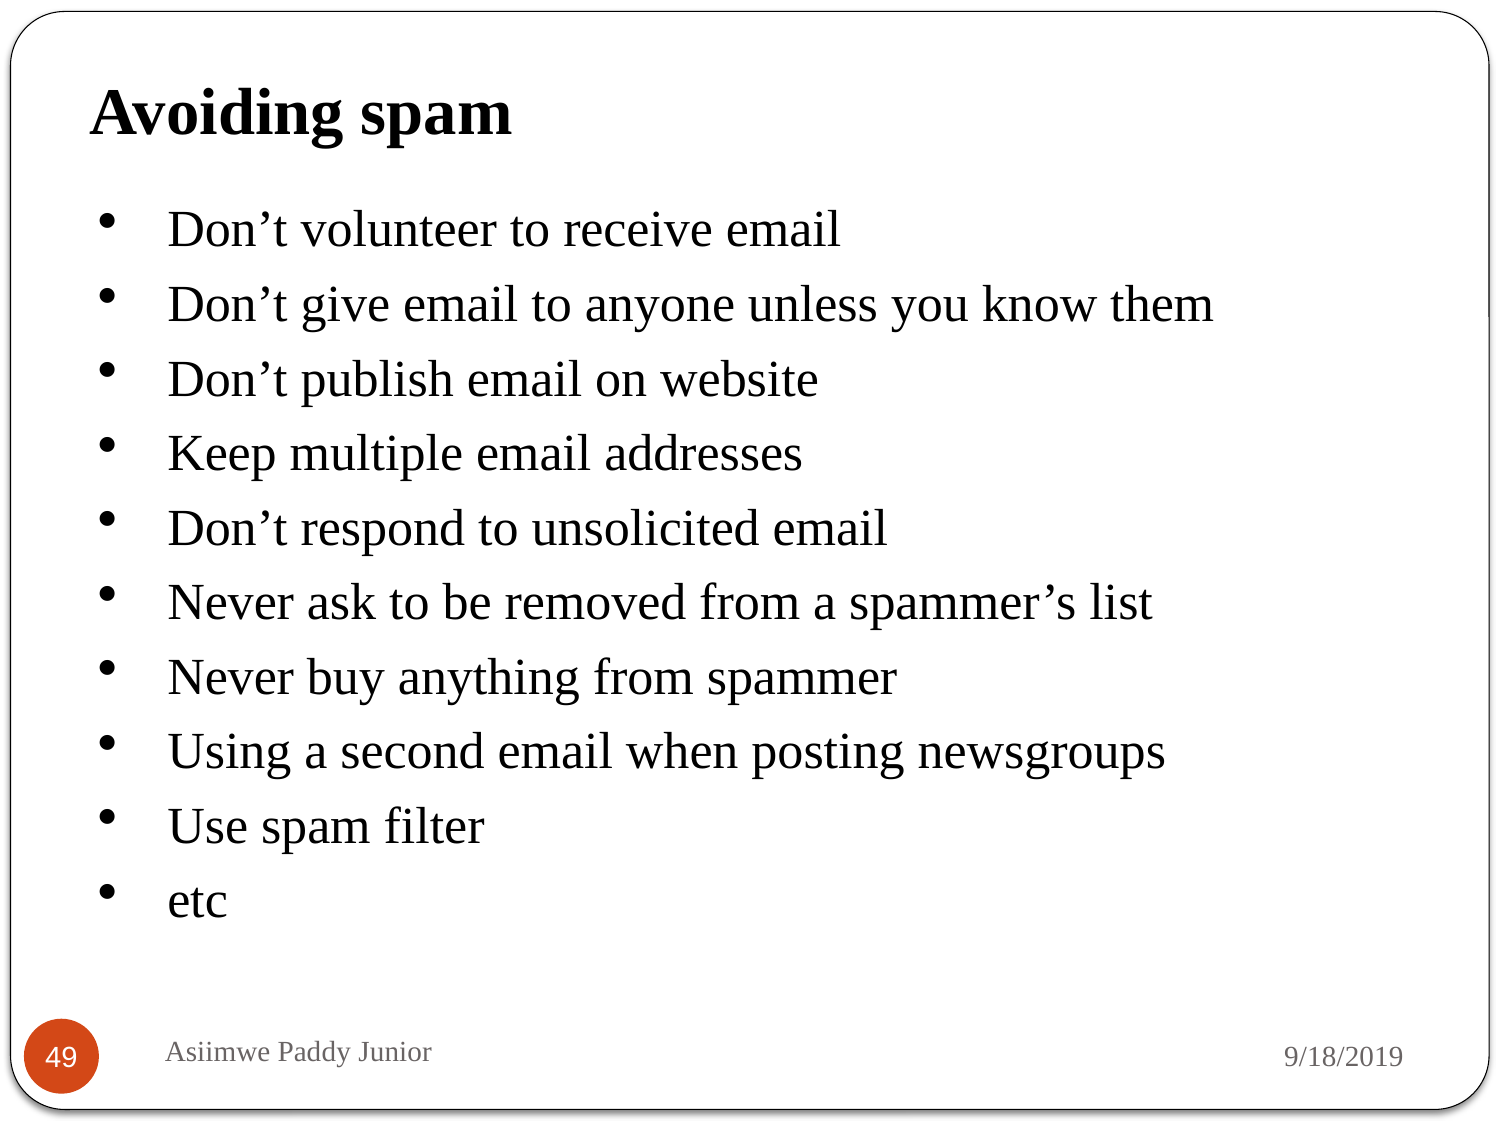

# Avoiding spam
Don’t volunteer to receive email
Don’t give email to anyone unless you know them
Don’t publish email on website
Keep multiple email addresses
Don’t respond to unsolicited email
Never ask to be removed from a spammer’s list
Never buy anything from spammer
Using a second email when posting newsgroups
Use spam filter
etc

Asiimwe Paddy Junior
9/18/2019
49